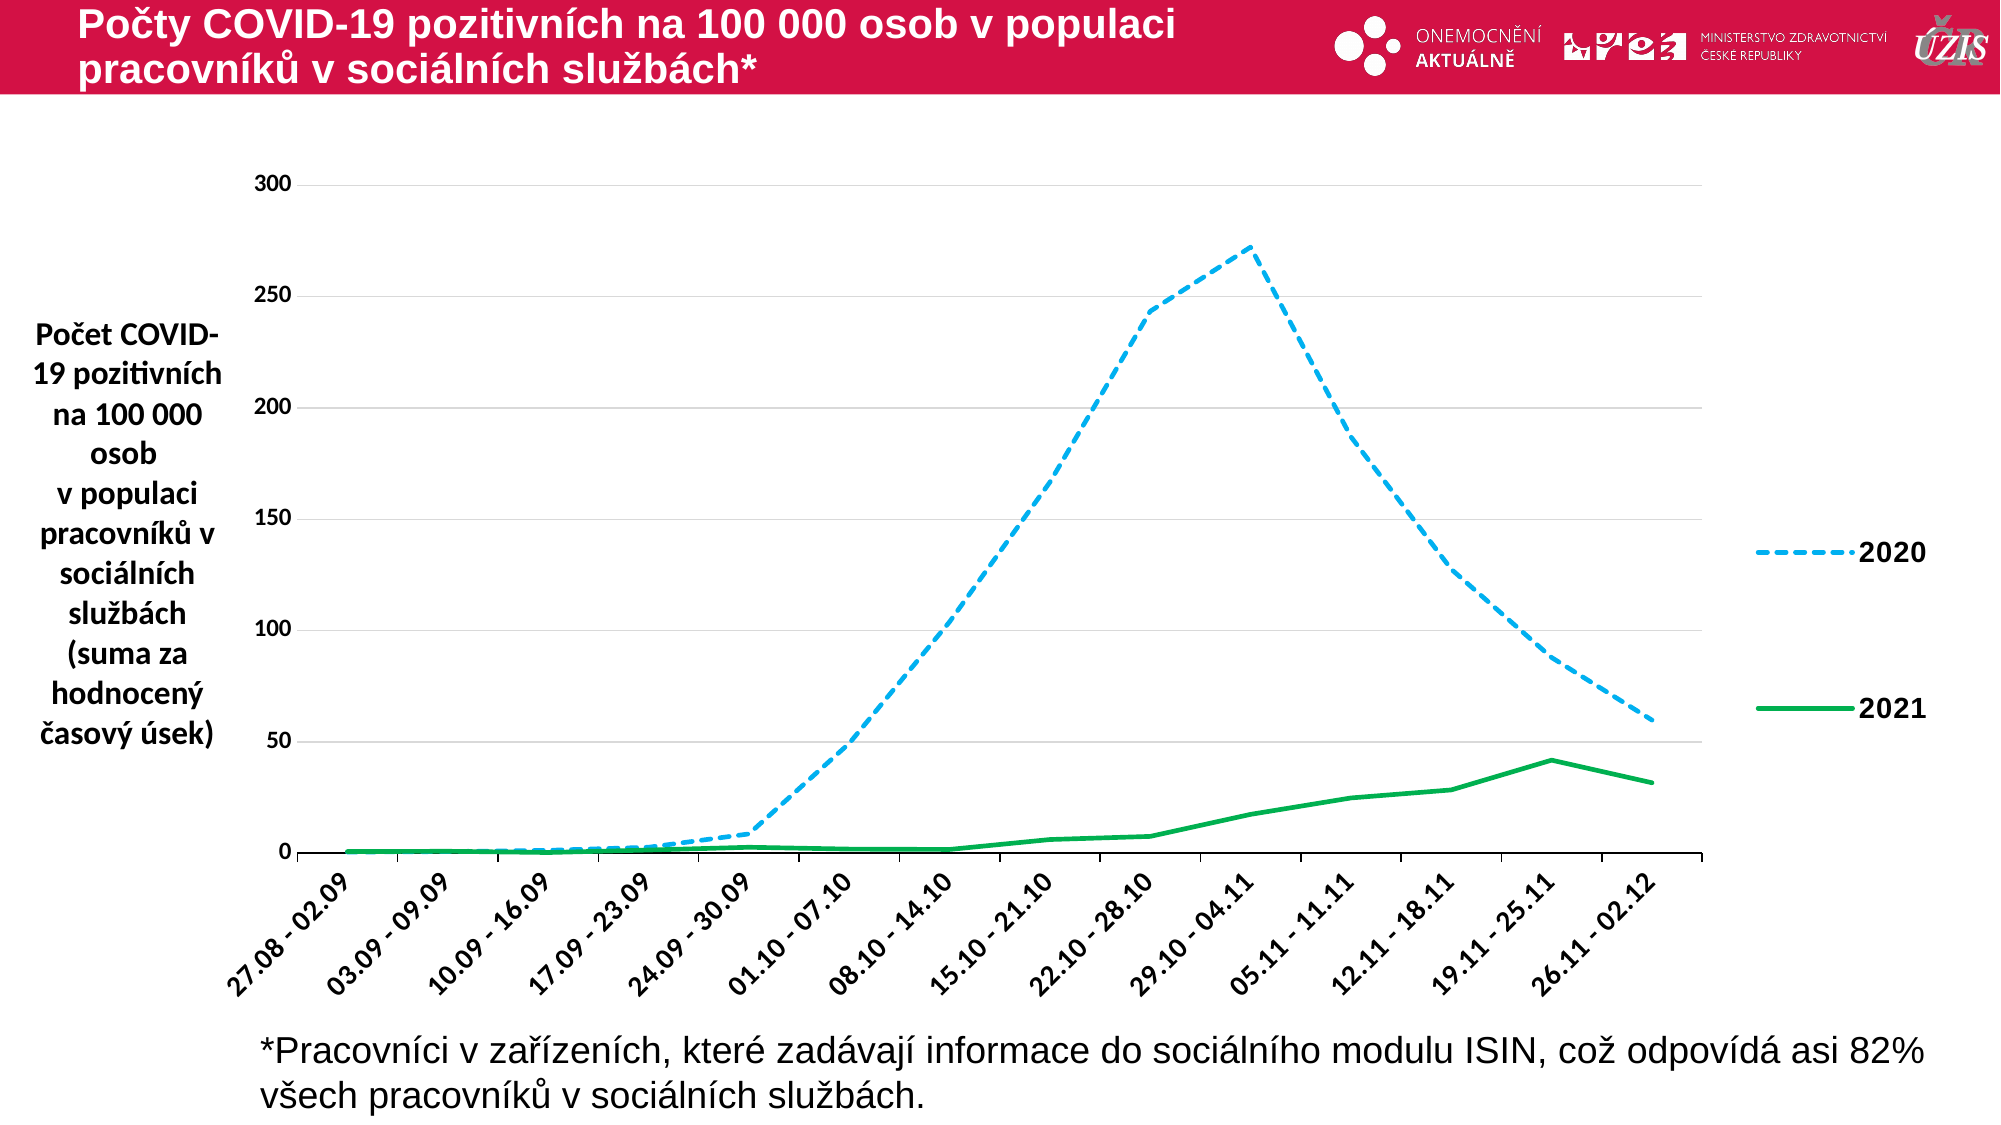

# Počty COVID-19 pozitivních na 100 000 osob v populaci pracovníků v sociálních službách*

### Chart

| Category | 2020 | 2021 |
|---|---|---|
| 27.08 - 02.09 | 0.4874482 | 0.6963545 |
| 03.09 - 09.09 | 0.6963545 | 0.8356255 |
| 10.09 - 16.09 | 1.2534382 | 0.2785418 |
| 17.09 - 23.09 | 2.6461474 | 1.3927091 |
| 24.09 - 30.09 | 8.6347968 | 2.6461474 |
| 01.10 - 07.10 | 49.3019045 | 1.8105219 |
| 08.10 - 14.10 | 103.8961038 | 1.671251 |
| 15.10 - 21.10 | 166.7072873 | 6.1279203 |
| 22.10 - 28.10 | 243.4455624 | 7.5206295 |
| 29.10 - 04.11 | 272.2746422 | 17.4088645 |
| 05.11 - 11.11 | 187.0408411 | 24.7902231 |
| 12.11 - 18.11 | 127.5721597 | 28.411267 |
| 19.11 - 25.11 | 87.8799484 | 41.781275 |
| 26.11 - 02.12 | 59.7472232 | 31.6144981 |
Počet COVID-19 pozitivních na 100 000 osob  v populaci pracovníků v sociálních službách (suma za hodnocený časový úsek)
*Pracovníci v zařízeních, které zadávají informace do sociálního modulu ISIN, což odpovídá asi 82% všech pracovníků v sociálních službách.